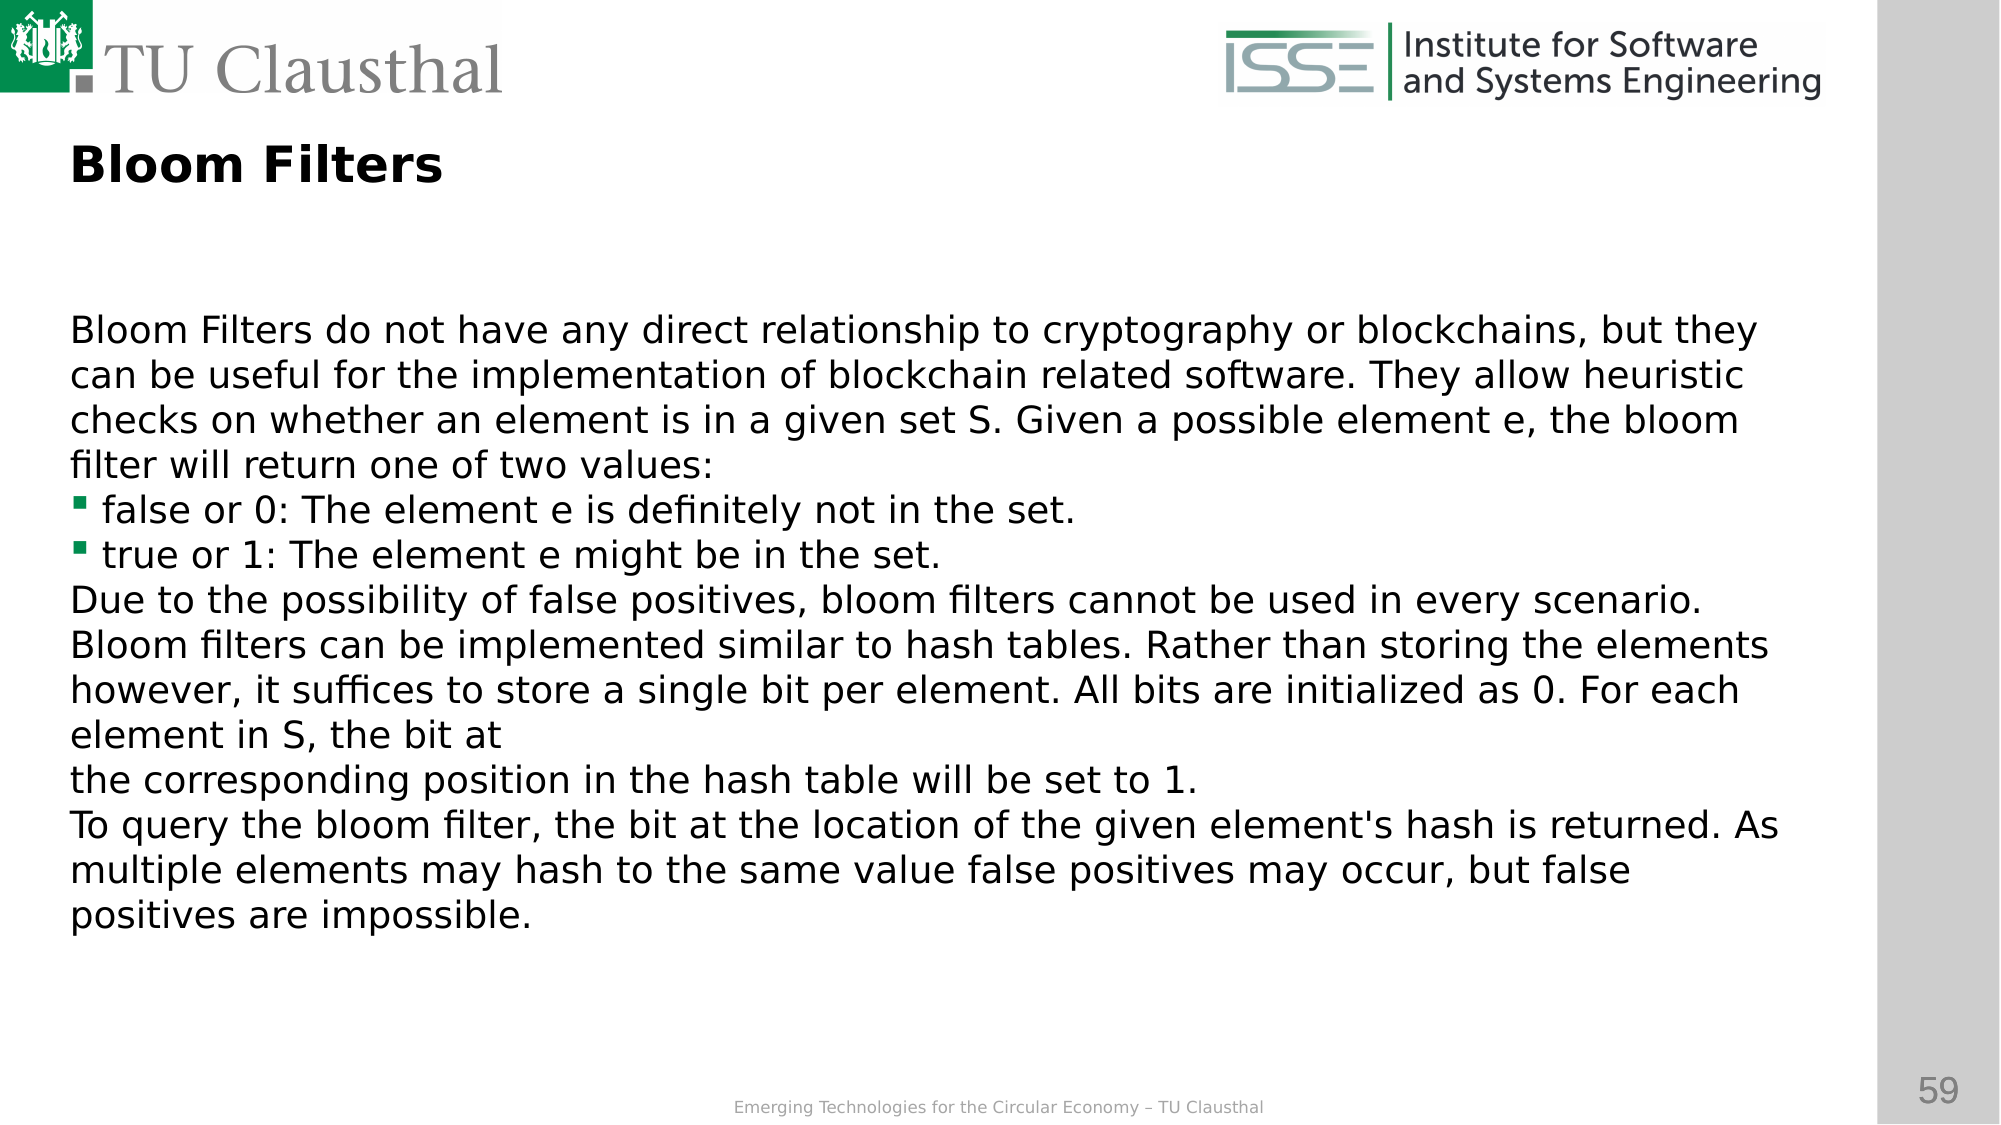

Bloom Filters
Bloom Filters do not have any direct relationship to cryptography or blockchains, but they can be useful for the implementation of blockchain related software. They allow heuristic checks on whether an element is in a given set S. Given a possible element e, the bloom filter will return one of two values:
false or 0: The element e is definitely not in the set.
true or 1: The element e might be in the set.
Due to the possibility of false positives, bloom filters cannot be used in every scenario.
Bloom filters can be implemented similar to hash tables. Rather than storing the elements however, it suffices to store a single bit per element. All bits are initialized as 0. For each element in S, the bit at
the corresponding position in the hash table will be set to 1.
To query the bloom filter, the bit at the location of the given element's hash is returned. As multiple elements may hash to the same value false positives may occur, but false positives are impossible.